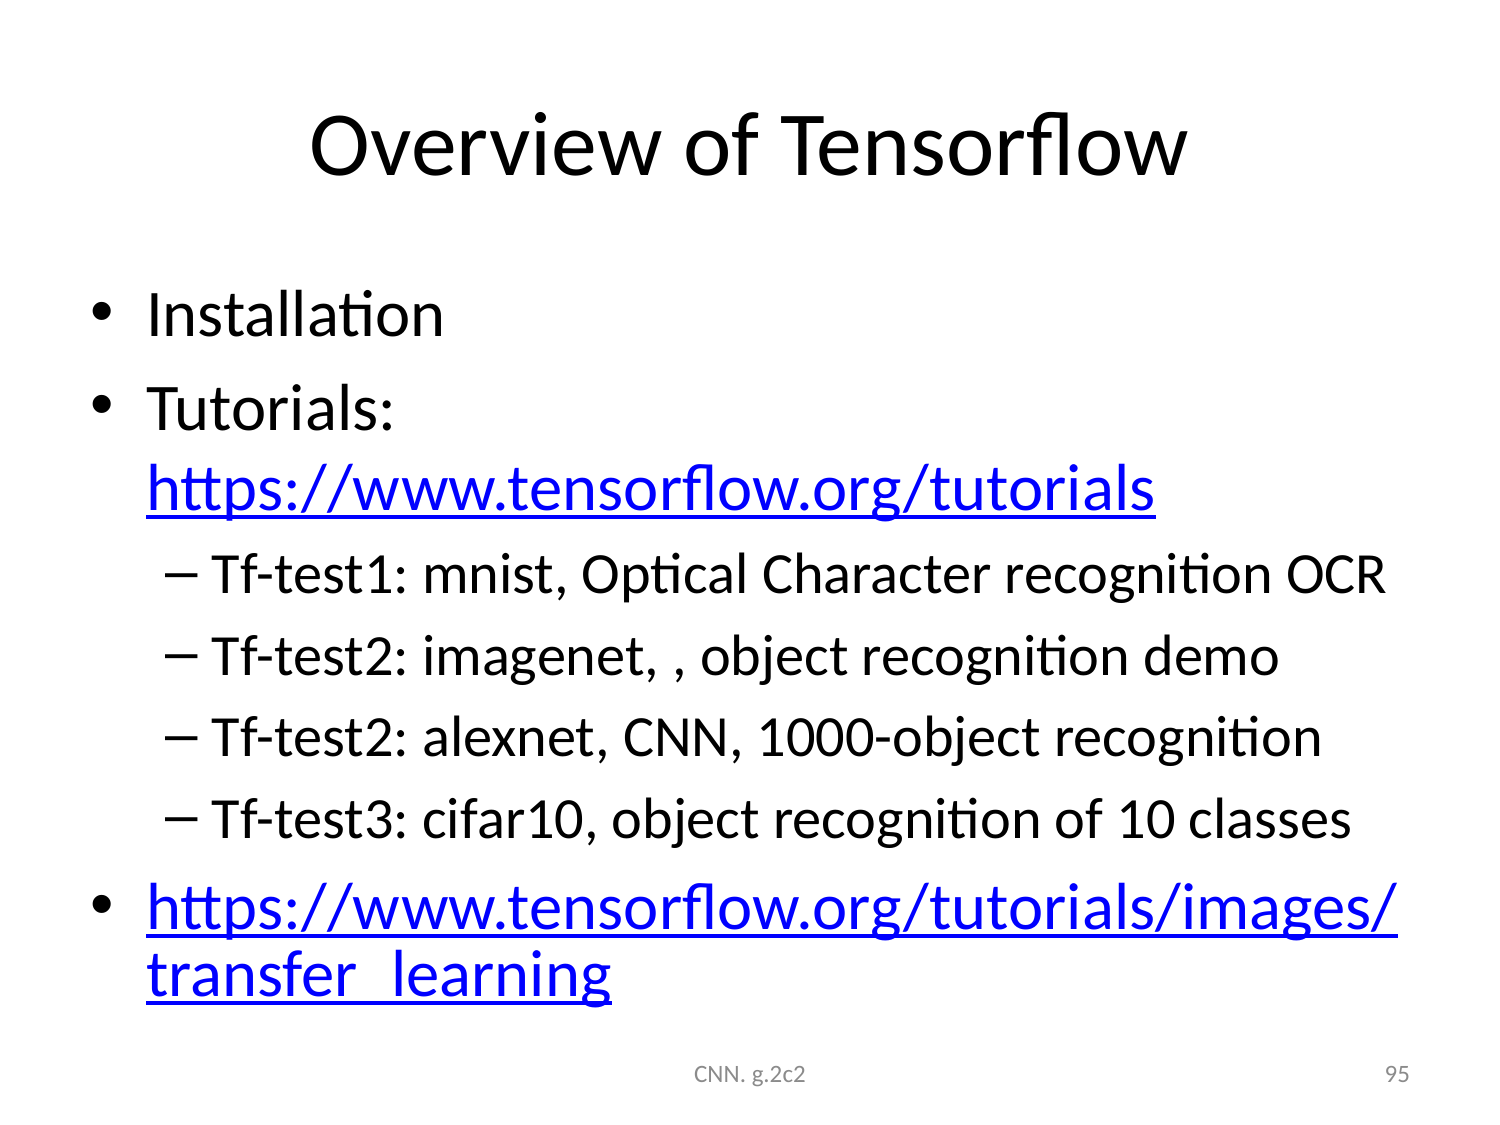

# Overview of Tensorflow
Installation
Tutorials: https://www.tensorflow.org/tutorials
Tf-test1: mnist, Optical Character recognition OCR
Tf-test2: imagenet, , object recognition demo
Tf-test2: alexnet, CNN, 1000-object recognition
Tf-test3: cifar10, object recognition of 10 classes
https://www.tensorflow.org/tutorials/images/transfer_learning
CNN. g.2c2
95